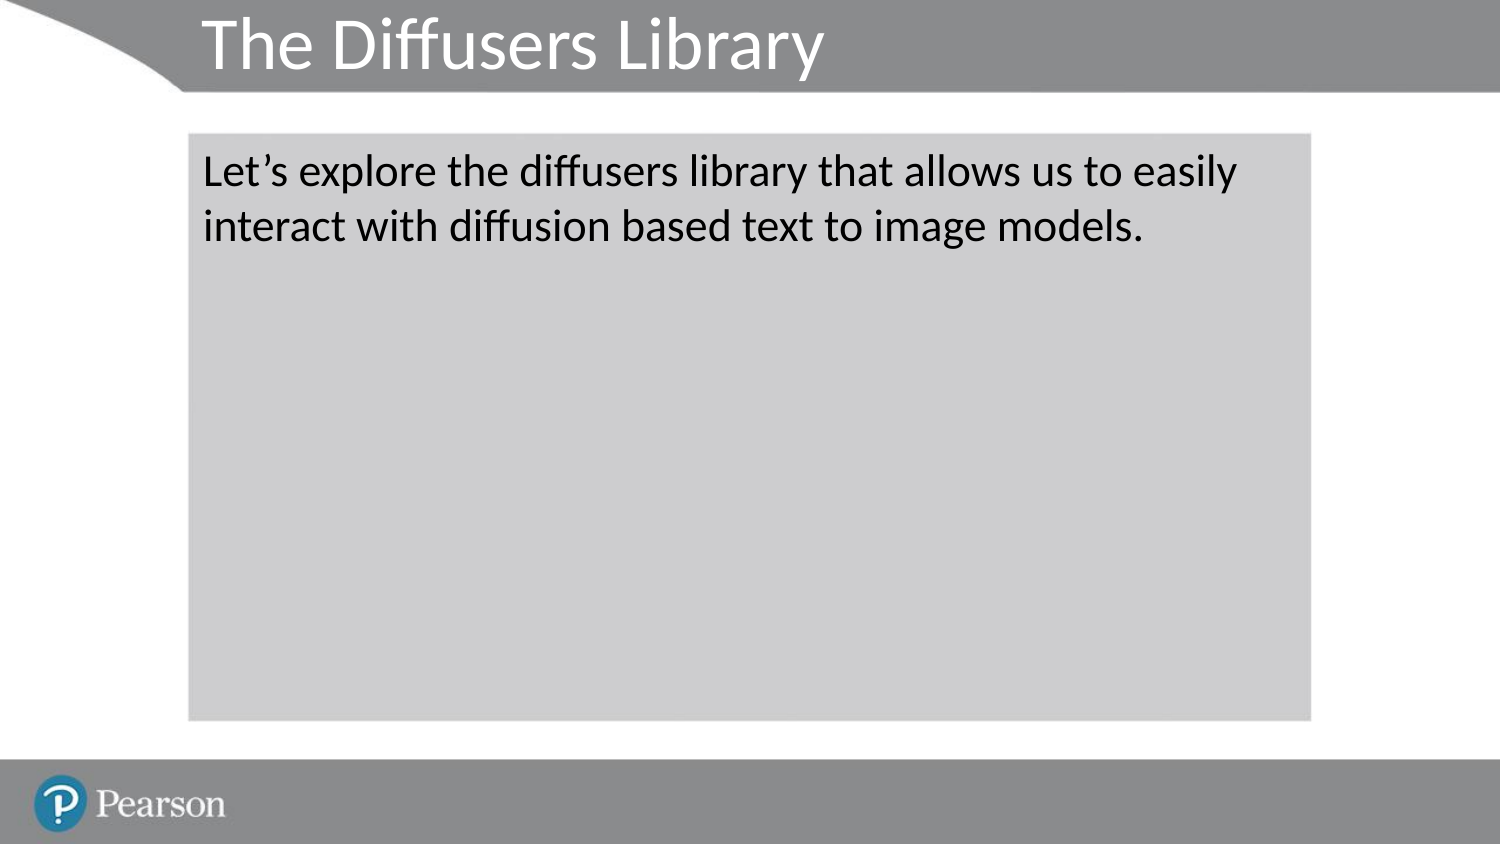

# The Diffusers Library
Let’s explore the diffusers library that allows us to easily interact with diffusion based text to image models.